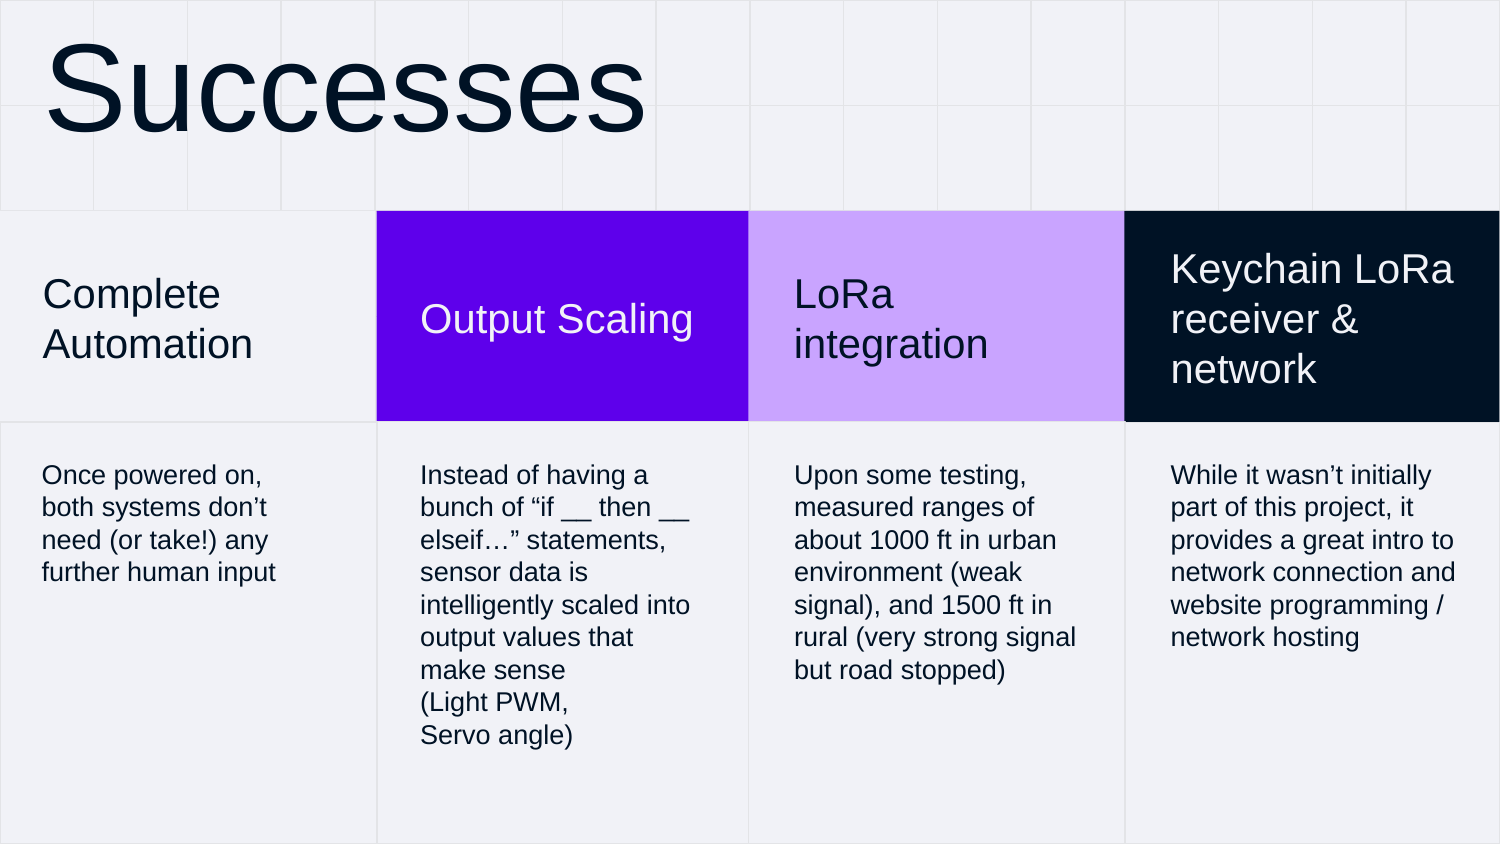

# Successes
Complete
Automation
Output Scaling
LoRa integration
Keychain LoRa receiver & network
Once powered on,  both systems don’t need (or take!) any further human input
Instead of having a bunch of “if __ then __ elseif…” statements, sensor data is intelligently scaled into output values that make sense
(Light PWM,
Servo angle)
Upon some testing, measured ranges of about 1000 ft in urban environment (weak signal), and 1500 ft in rural (very strong signal but road stopped)
While it wasn’t initially part of this project, it provides a great intro to network connection and website programming / network hosting